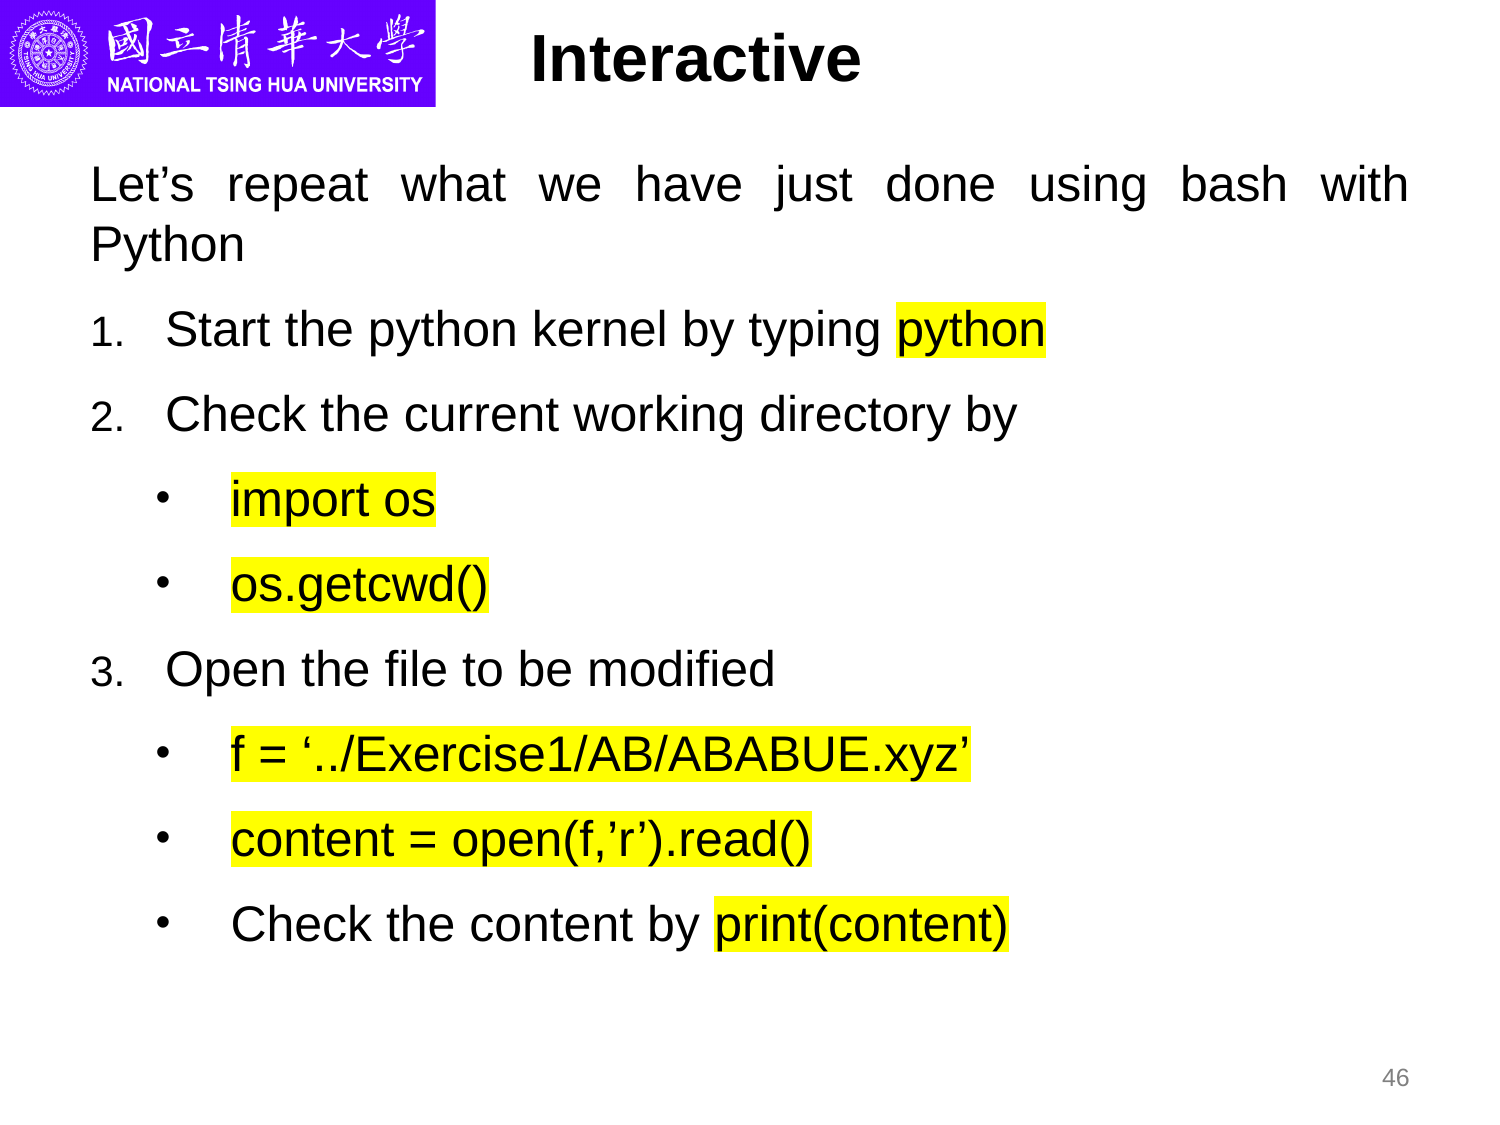

# Interactive
Let’s repeat what we have just done using bash with Python
Start the python kernel by typing python
Check the current working directory by
import os
os.getcwd()
Open the file to be modified
f = ‘../Exercise1/AB/ABABUE.xyz’
content = open(f,’r’).read()
Check the content by print(content)

46